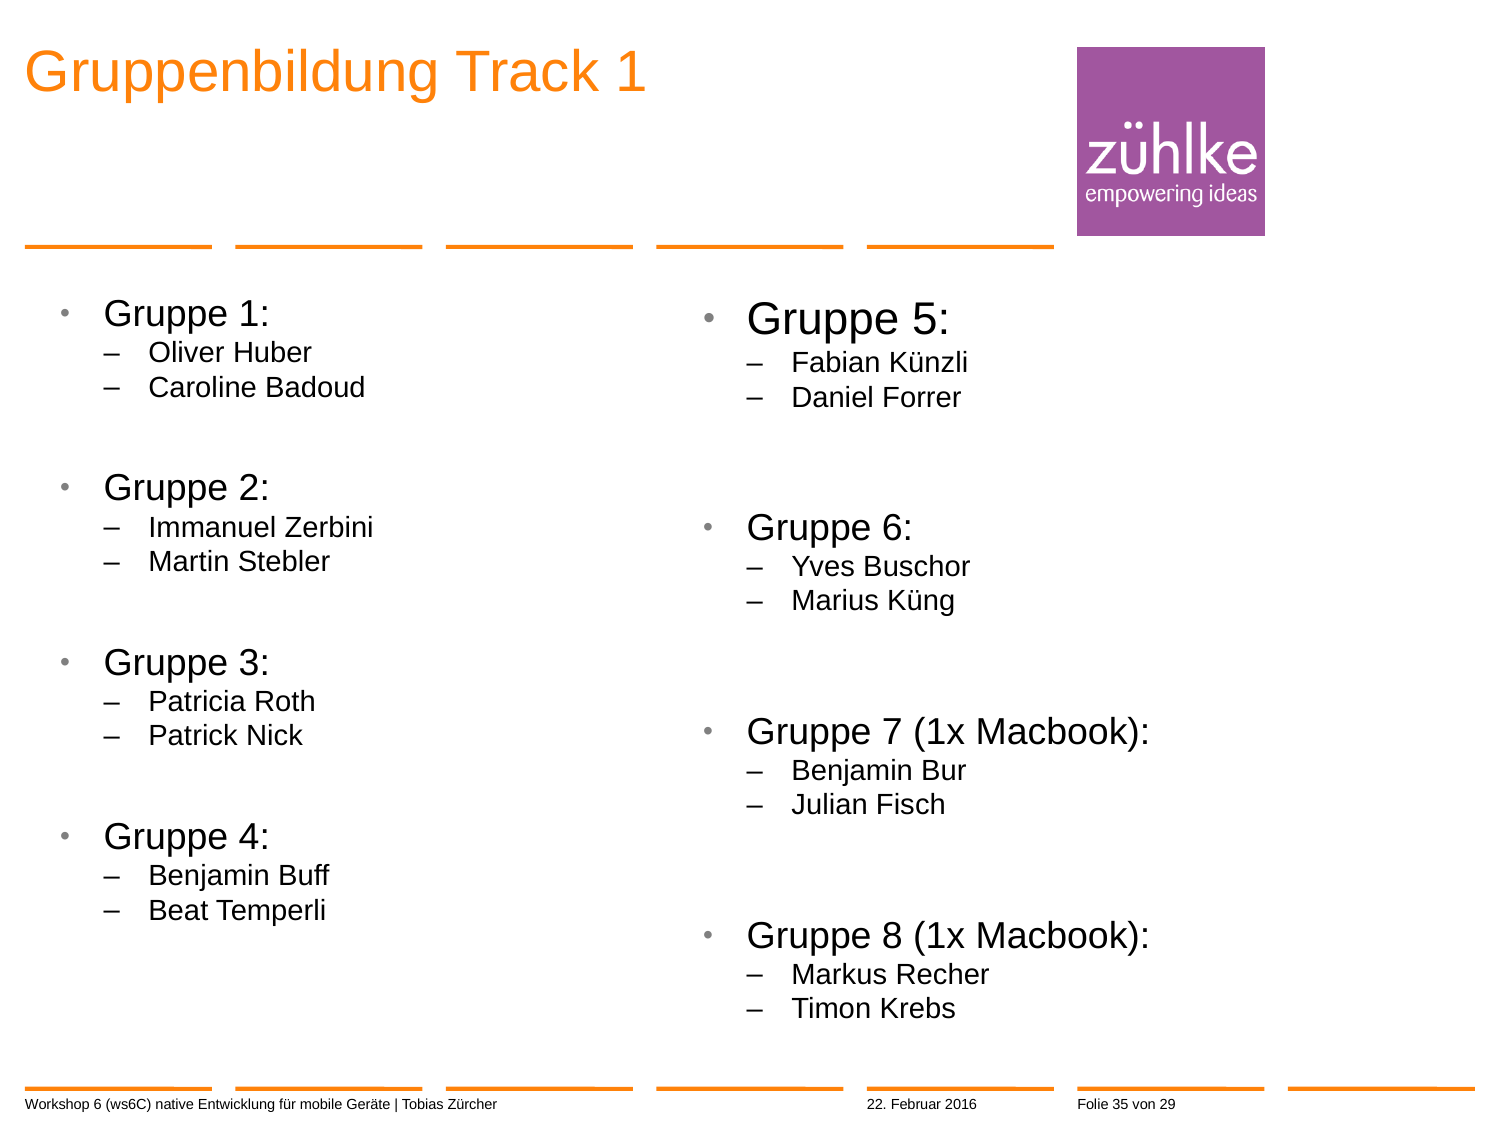

# Gruppenbildung Track 1
Gruppe 1:
Oliver Huber
Caroline Badoud

Gruppe 2:
Immanuel Zerbini
Martin Stebler

Gruppe 3:
Patricia Roth
Patrick Nick

Gruppe 4:
Benjamin Buff
Beat Temperli

Gruppe 5:
Fabian Künzli
Daniel Forrer

Gruppe 6:
Yves Buschor
Marius Küng

Gruppe 7 (1x Macbook):
Benjamin Bur
Julian Fisch

Gruppe 8 (1x Macbook):
Markus Recher
Timon Krebs

Workshop 6 (ws6C) native Entwicklung für mobile Geräte | Tobias Zürcher

22. Februar 2016
Folie 35 von 29